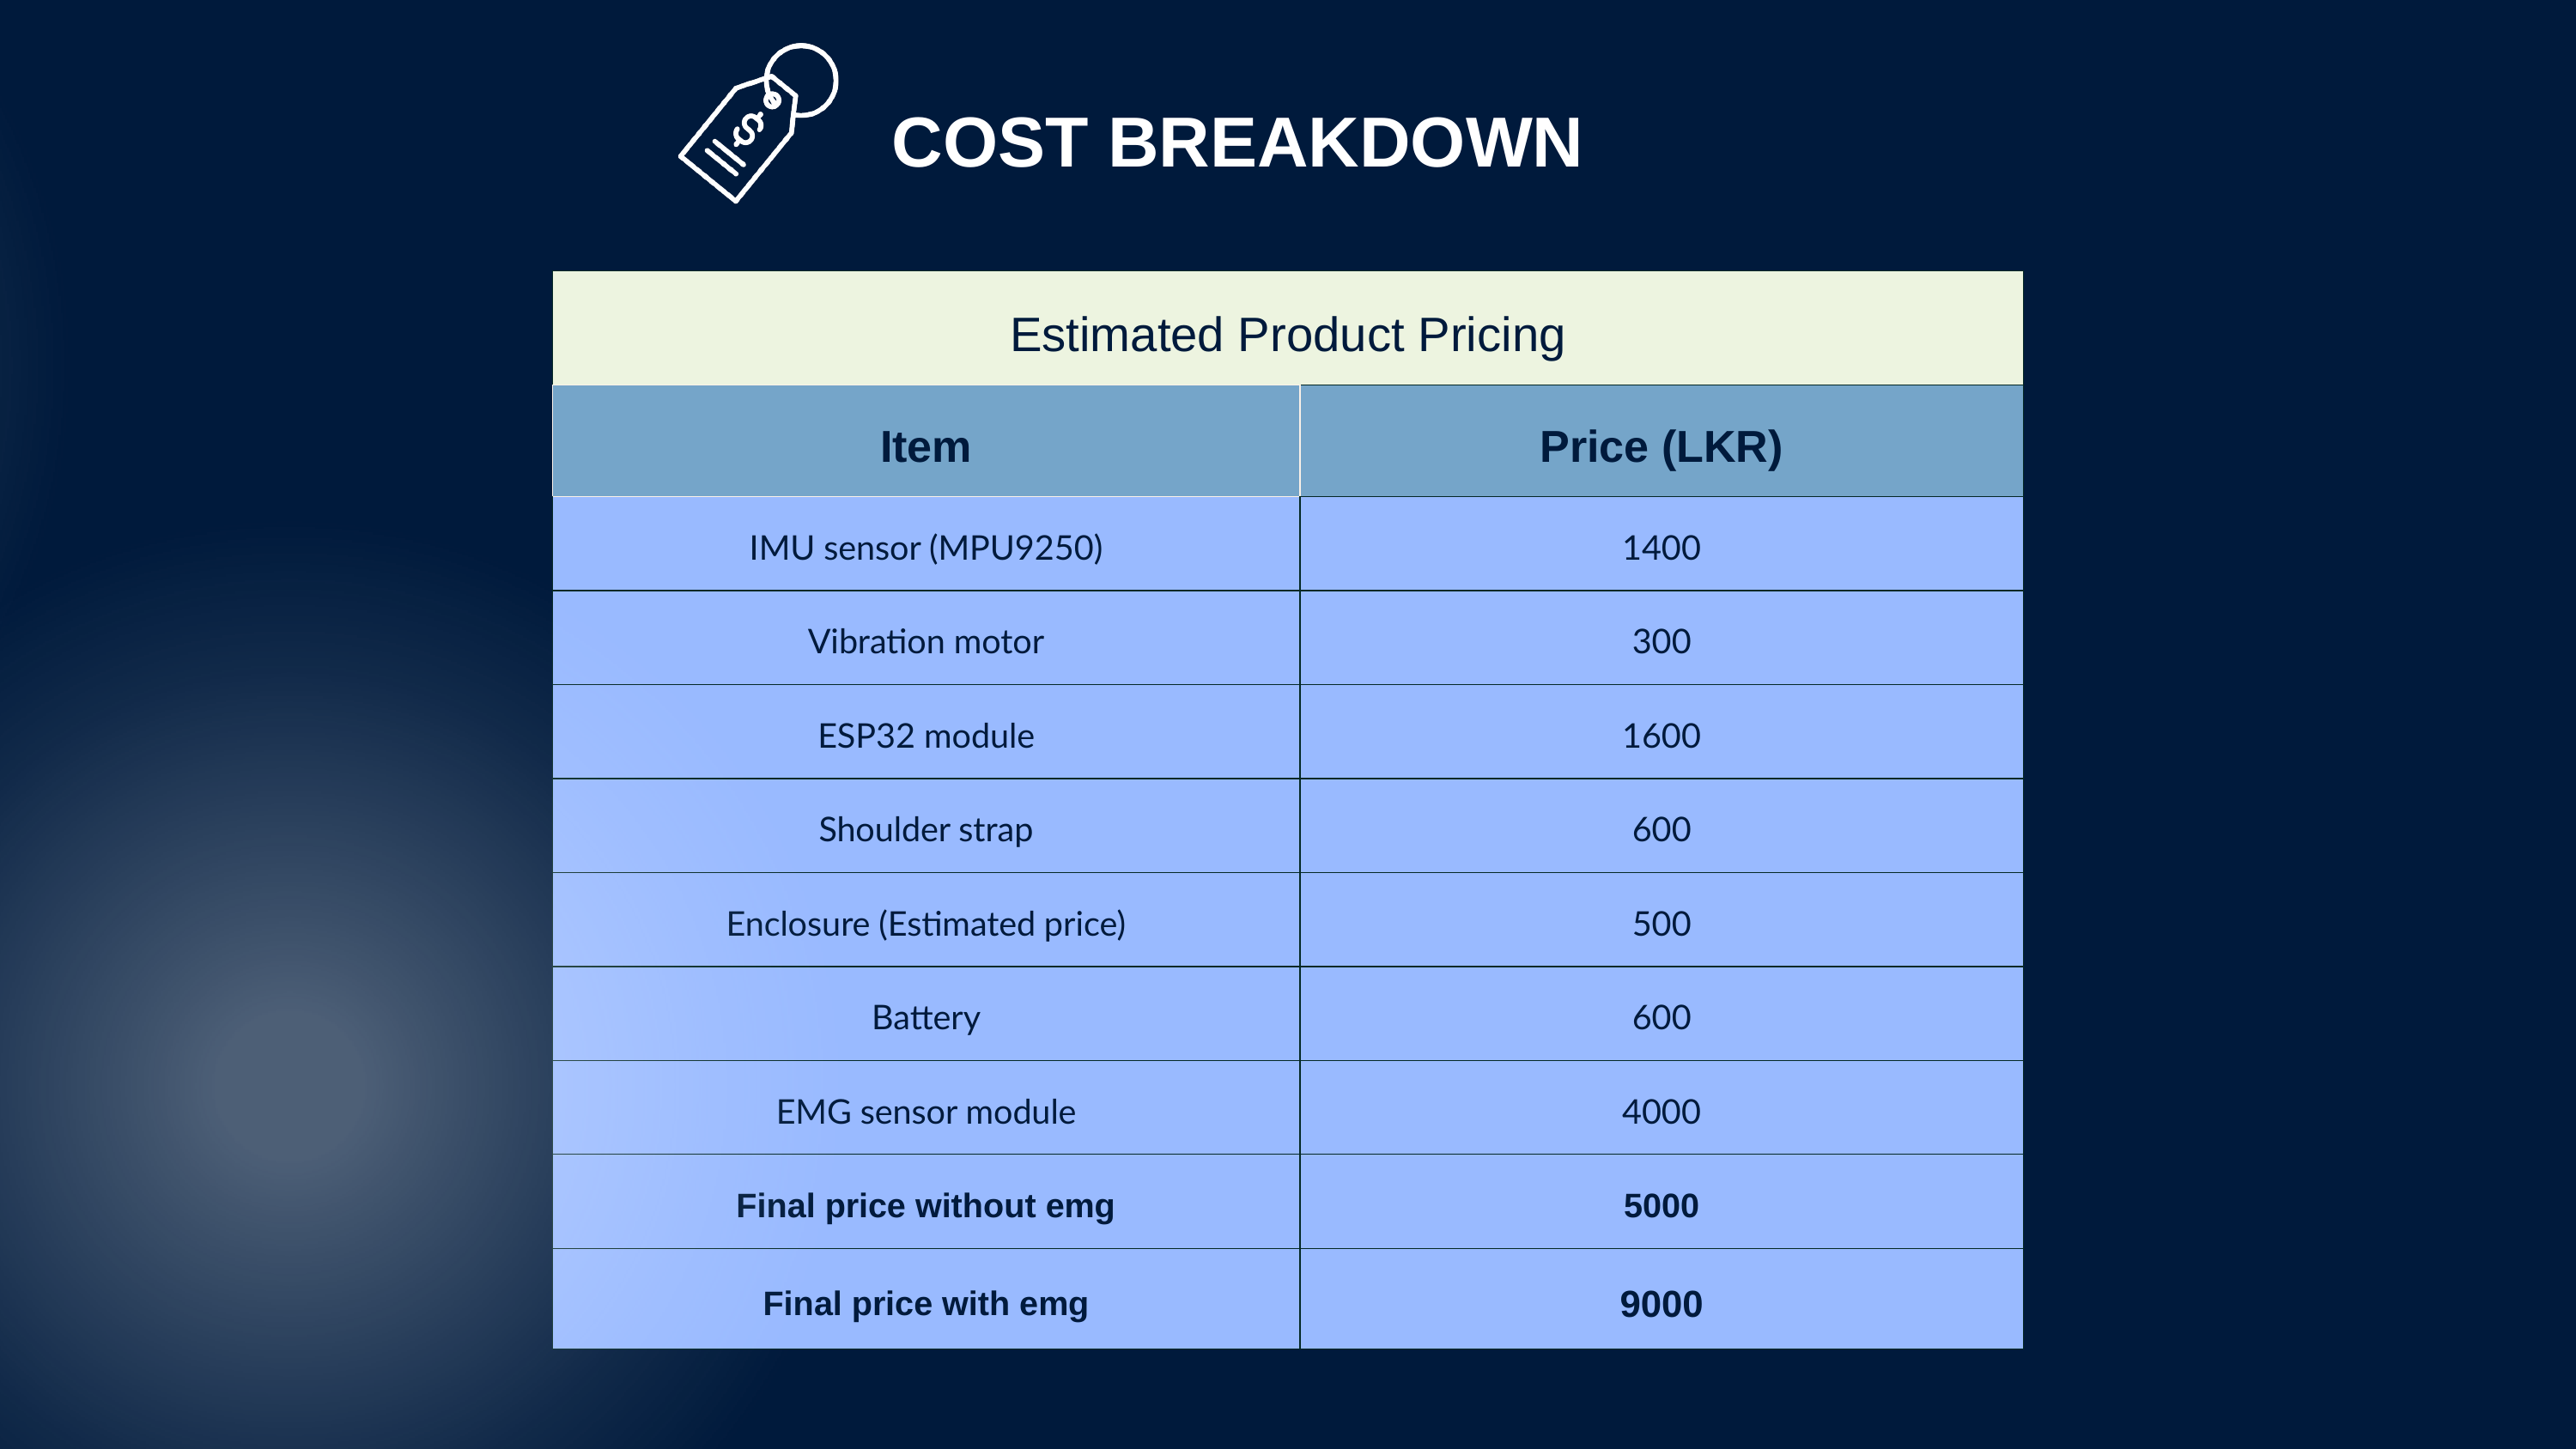

COST BREAKDOWN
| Estimated Product Pricing | Estimated Product Pricing |
| --- | --- |
| Item | Price (LKR) |
| IMU sensor (MPU9250) | 1400 |
| Vibration motor | 300 |
| ESP32 module | 1600 |
| Shoulder strap | 600 |
| Enclosure (Estimated price) | 500 |
| Battery | 600 |
| EMG sensor module | 4000 |
| Final price without emg | 5000 |
| Final price with emg | 9000 |